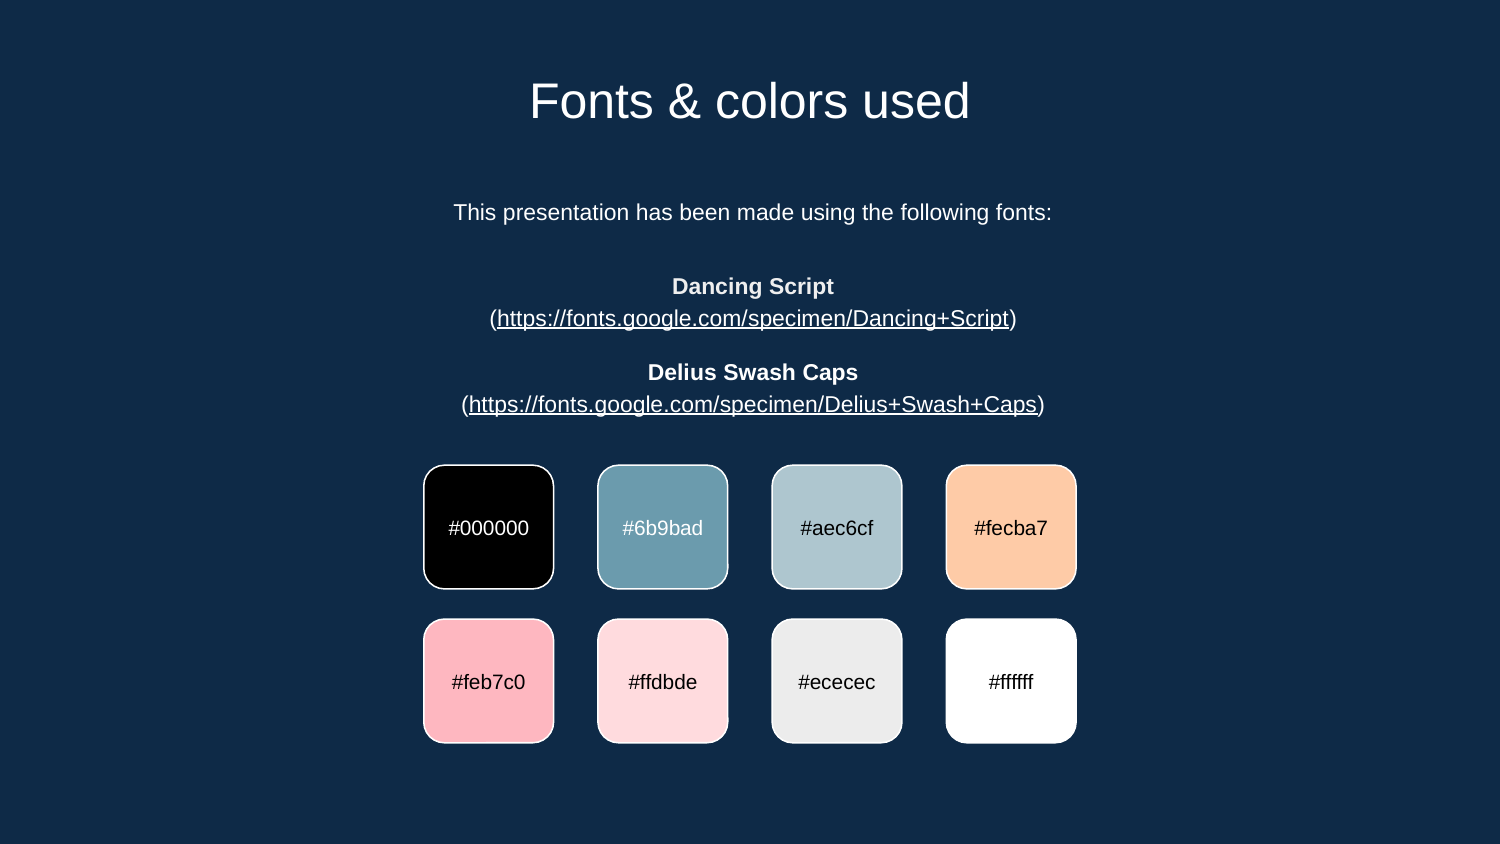

# Fonts & colors used
This presentation has been made using the following fonts:

Dancing Script
(https://fonts.google.com/specimen/Dancing+Script)

Delius Swash Caps
(https://fonts.google.com/specimen/Delius+Swash+Caps)

#000000
#6b9bad
#aec6cf
#fecba7

#feb7c0
#ffdbde
#ececec
#ffffff